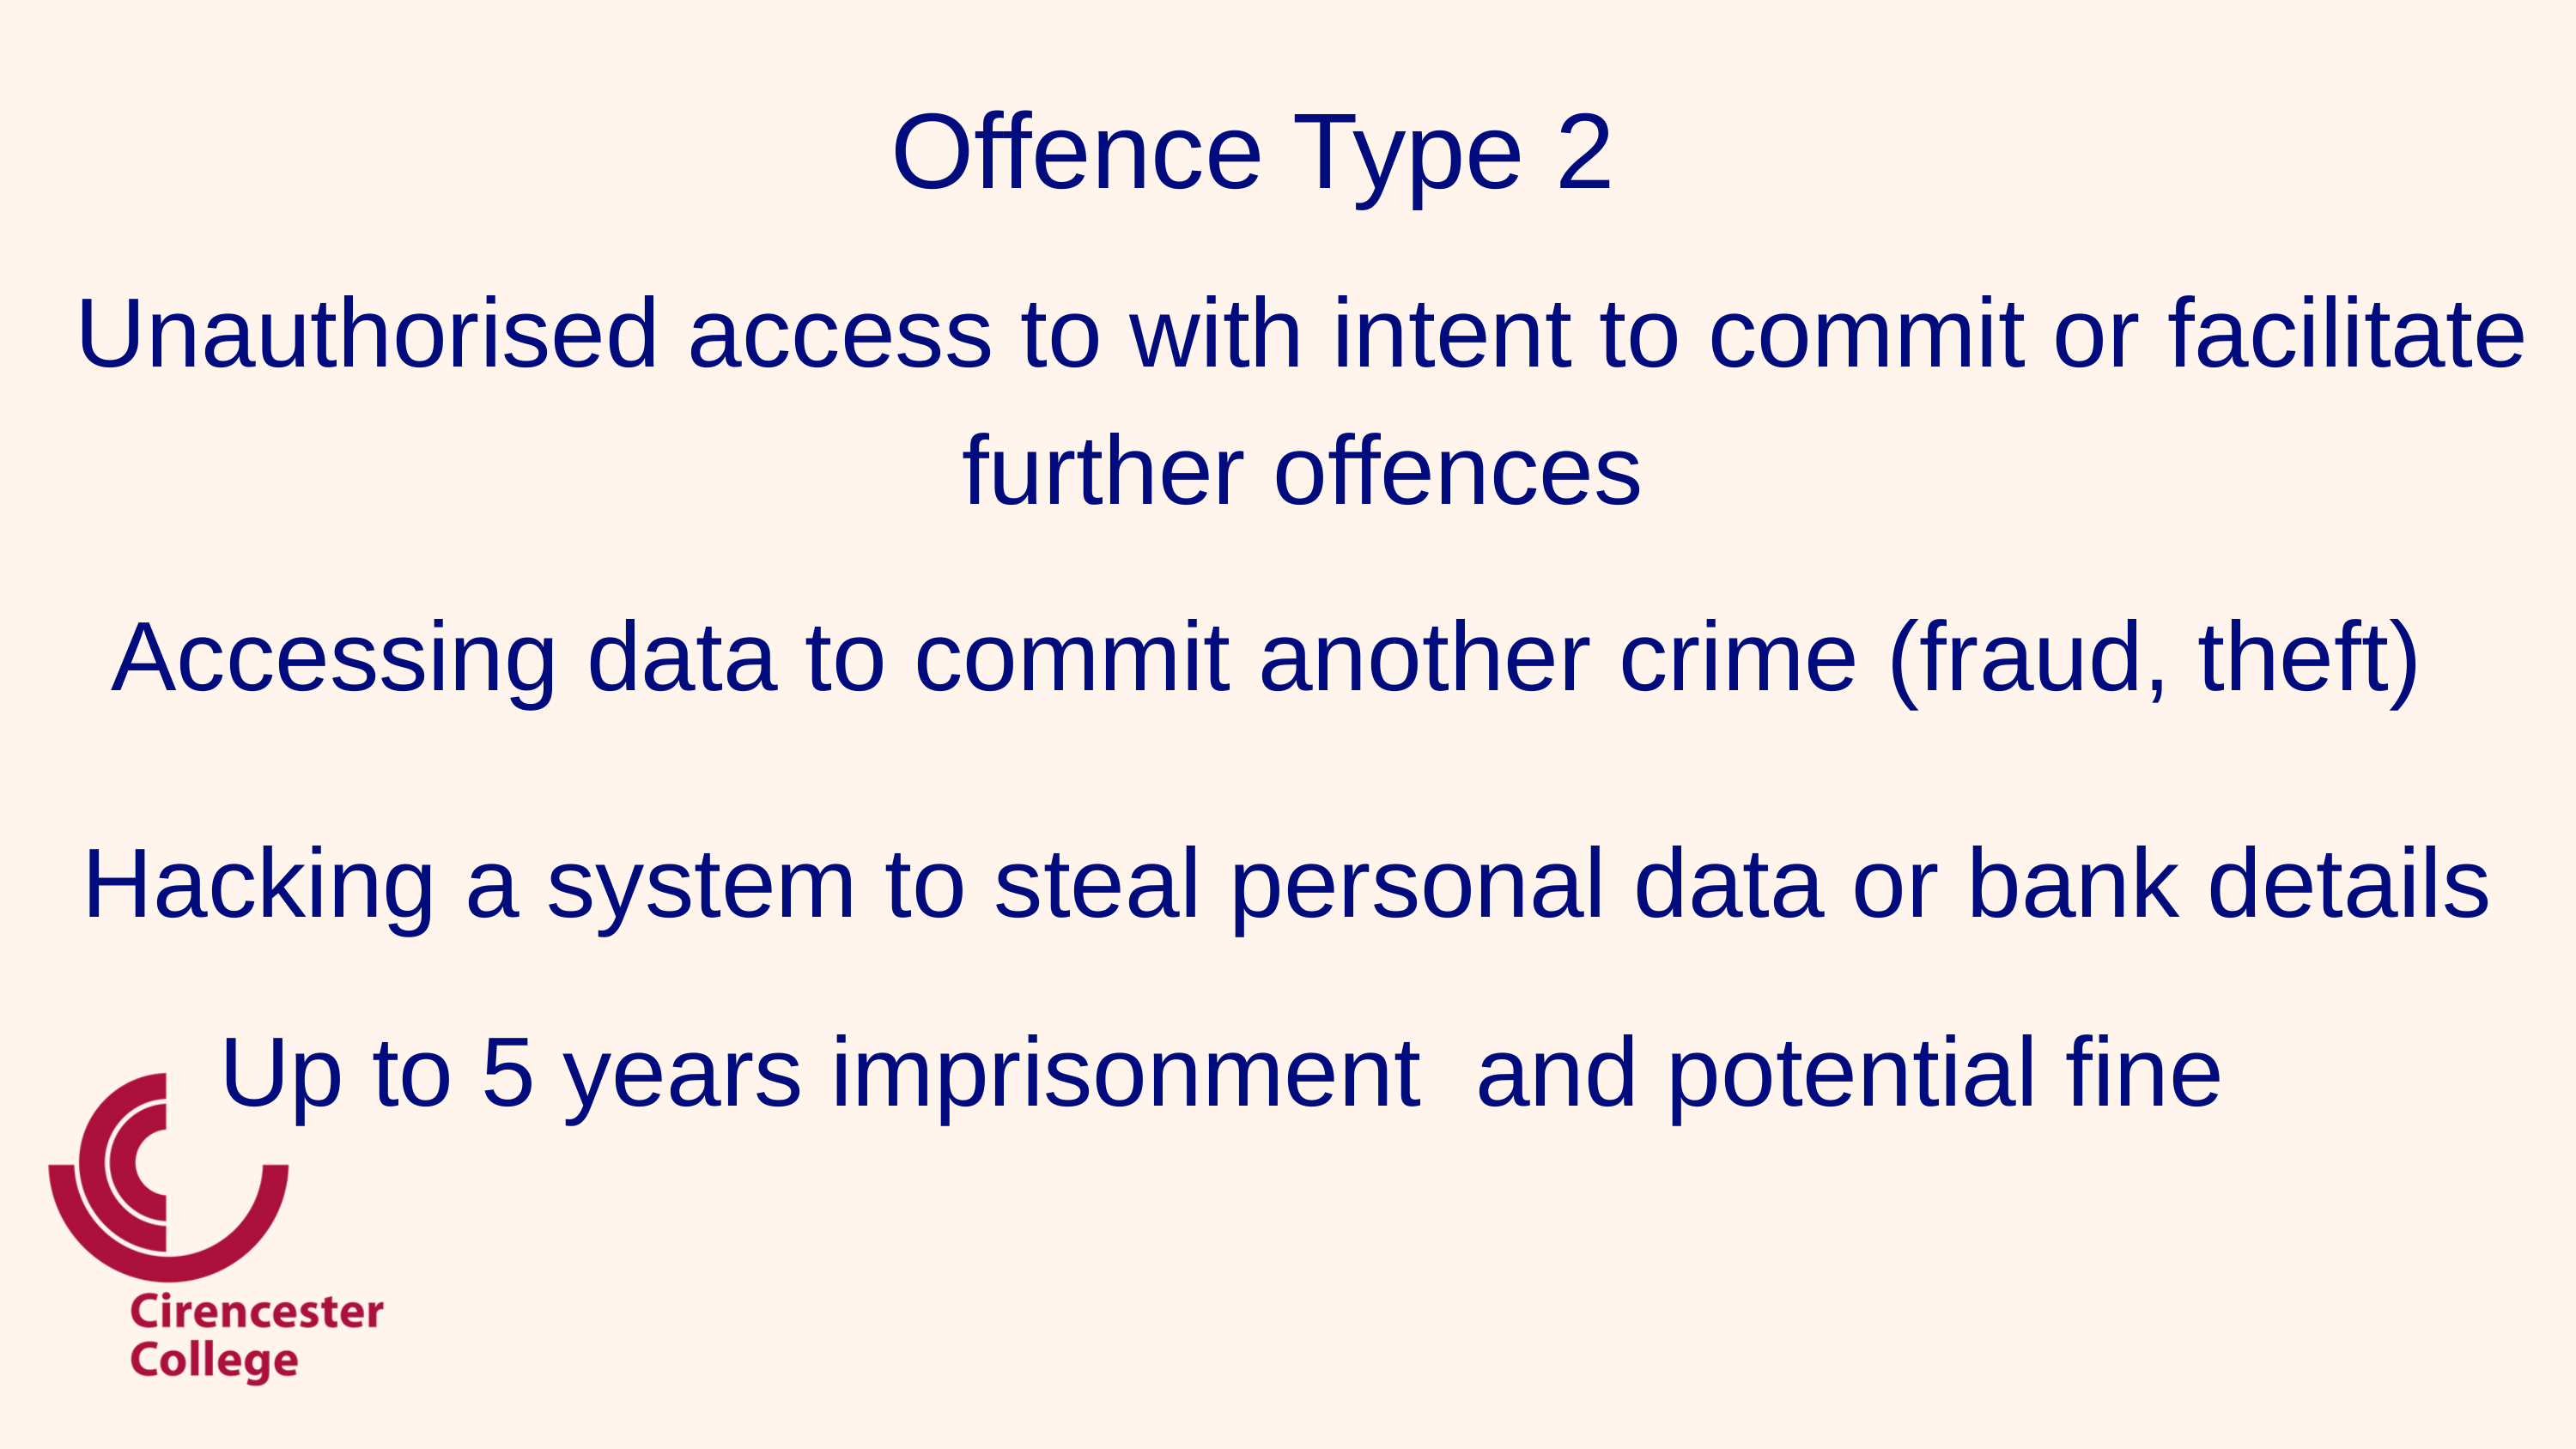

Offence Type 2
Unauthorised access to with intent to commit or facilitate further offences

Accessing data to commit another crime (fraud, theft)
Hacking a system to steal personal data or bank details
Up to 5 years imprisonment  and potential fine